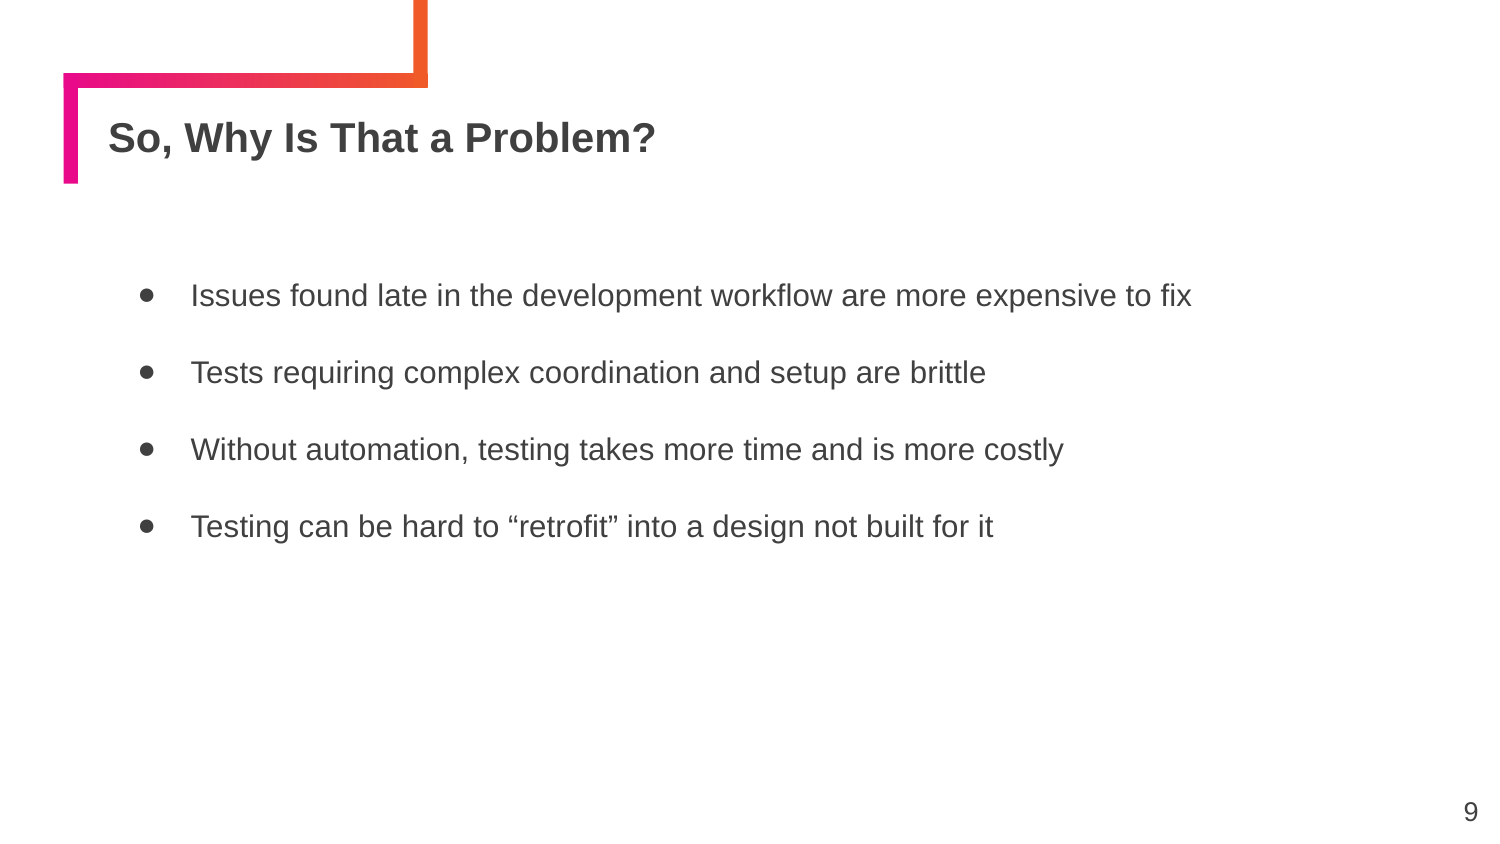

# So, Why Is That a Problem?
Issues found late in the development workflow are more expensive to fix
Tests requiring complex coordination and setup are brittle
Without automation, testing takes more time and is more costly
Testing can be hard to “retrofit” into a design not built for it
9